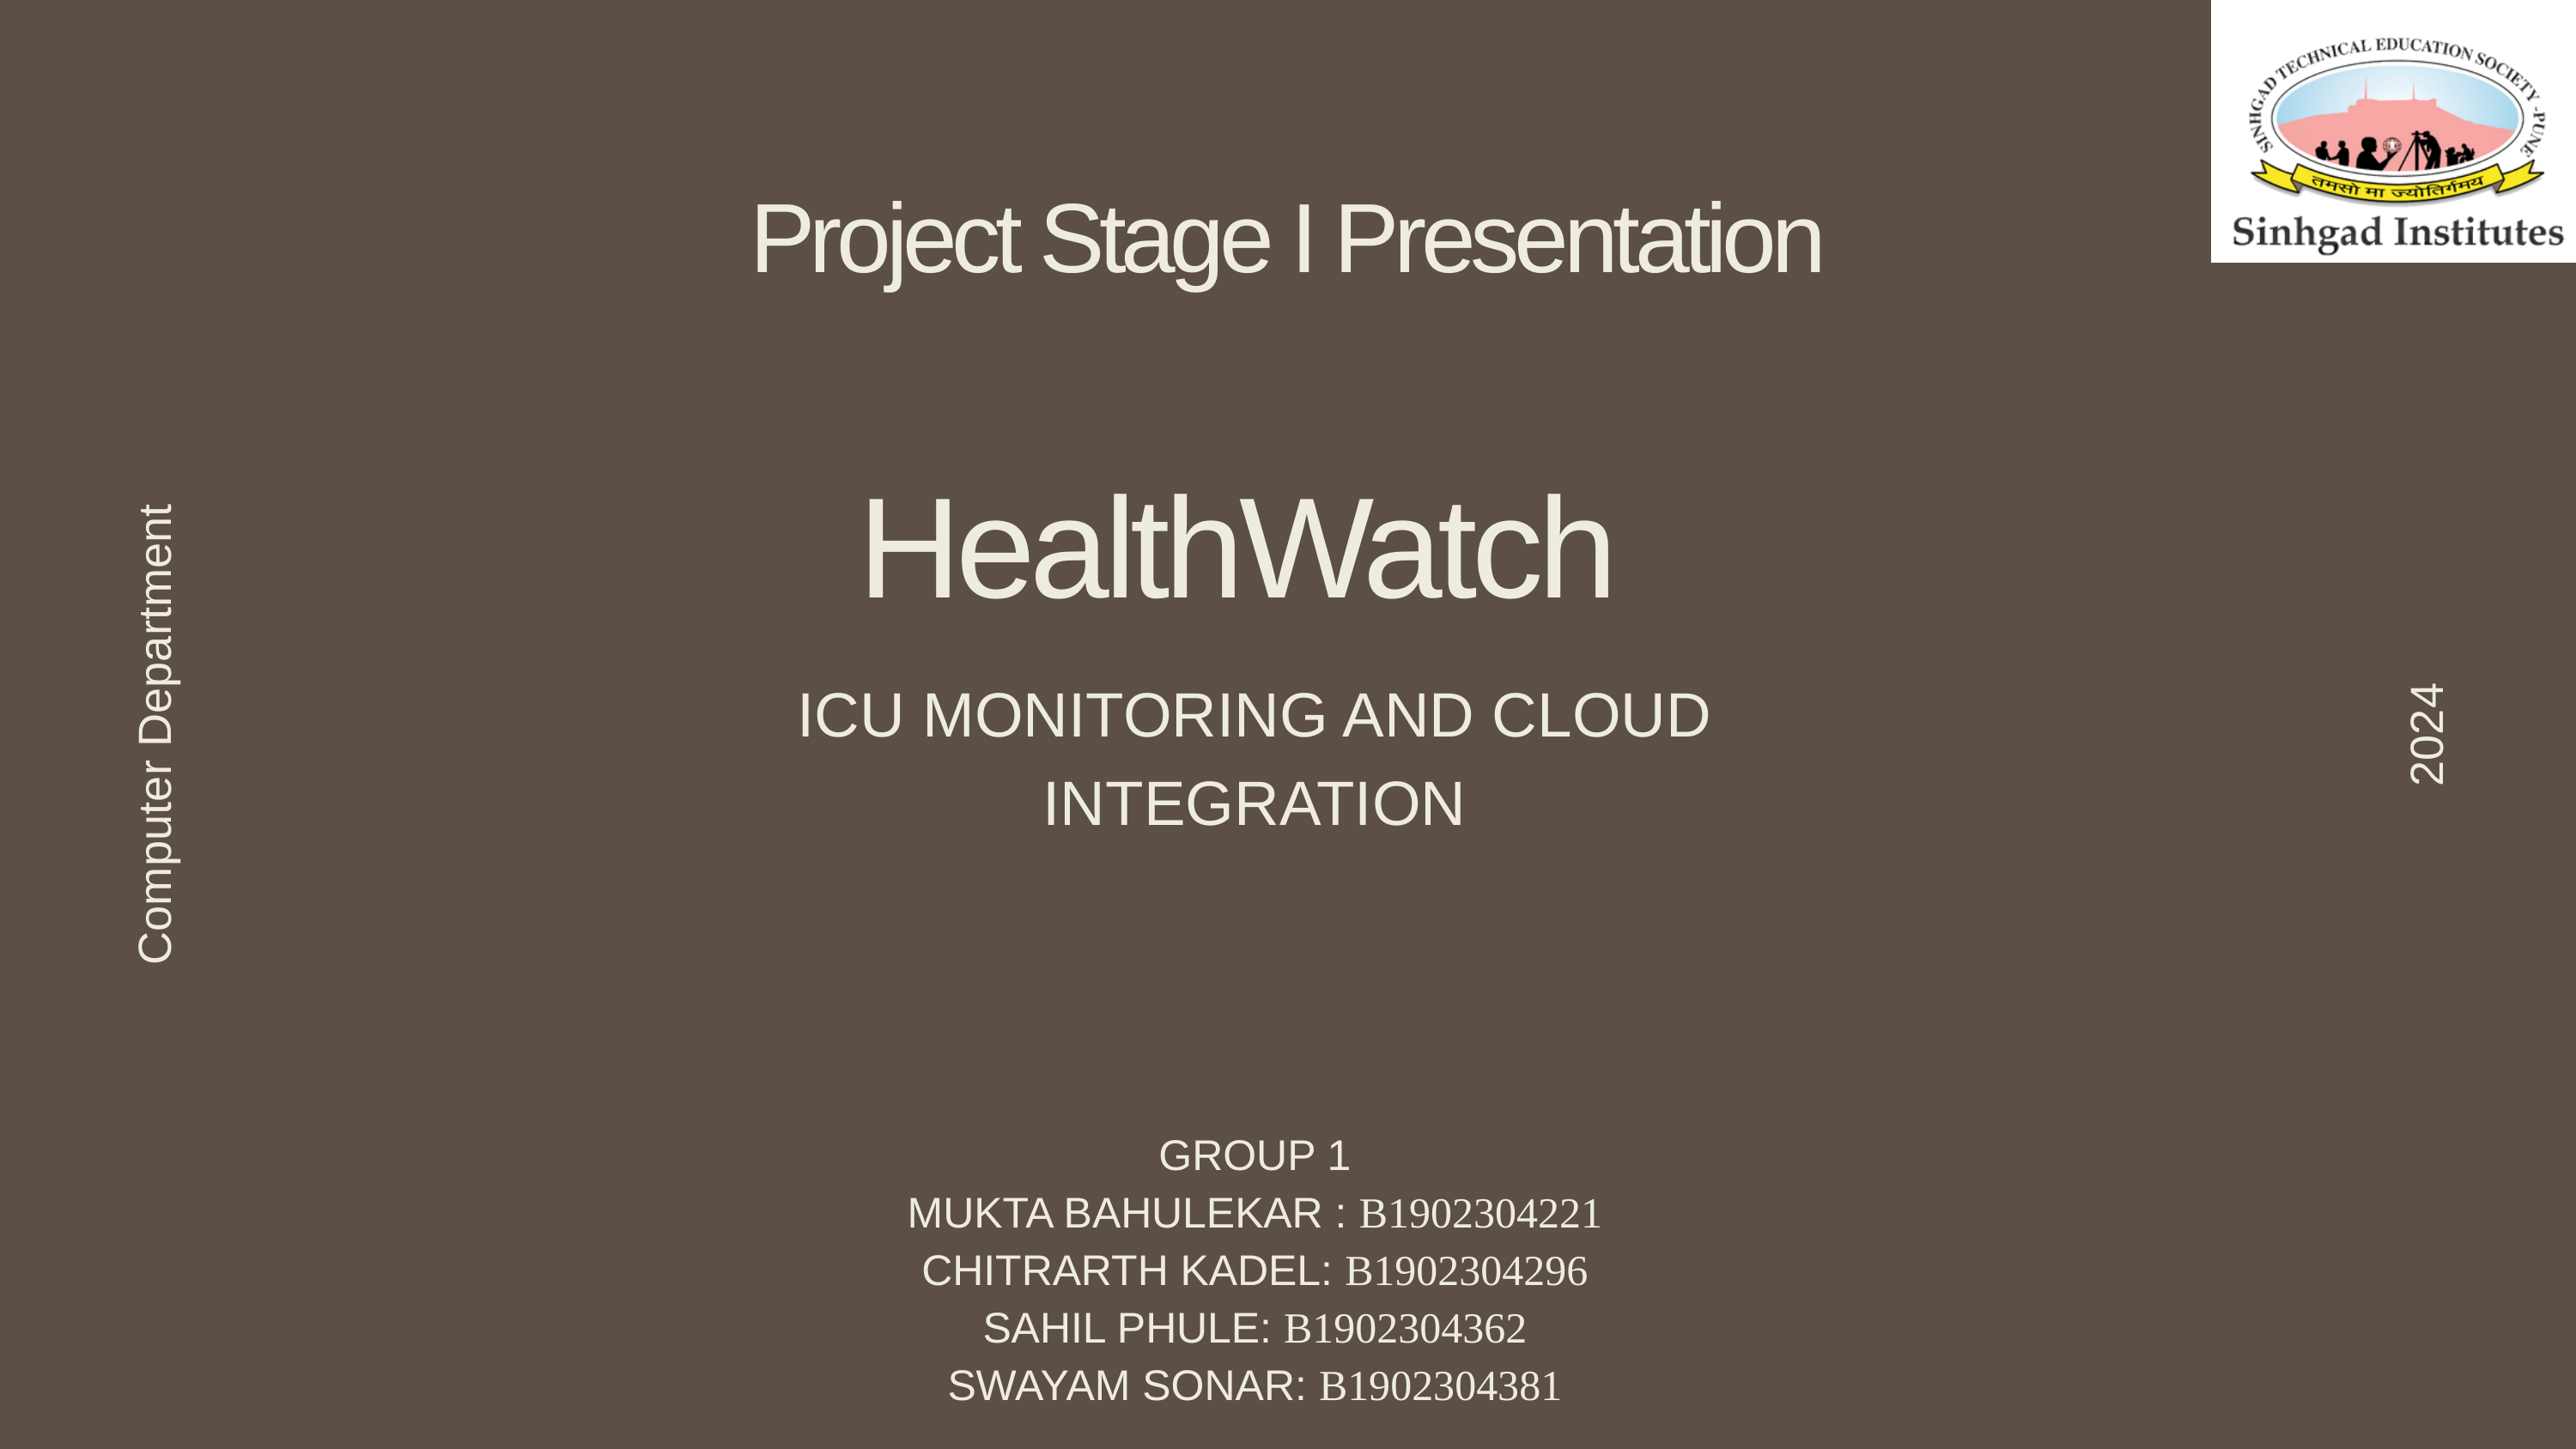

Project Stage I Presentation
HealthWatch
ICU MONITORING AND CLOUD INTEGRATION

Computer Department
2024
GROUP 1
MUKTA BAHULEKAR : B1902304221
CHITRARTH KADEL: B1902304296
SAHIL PHULE: B1902304362
SWAYAM SONAR: B1902304381